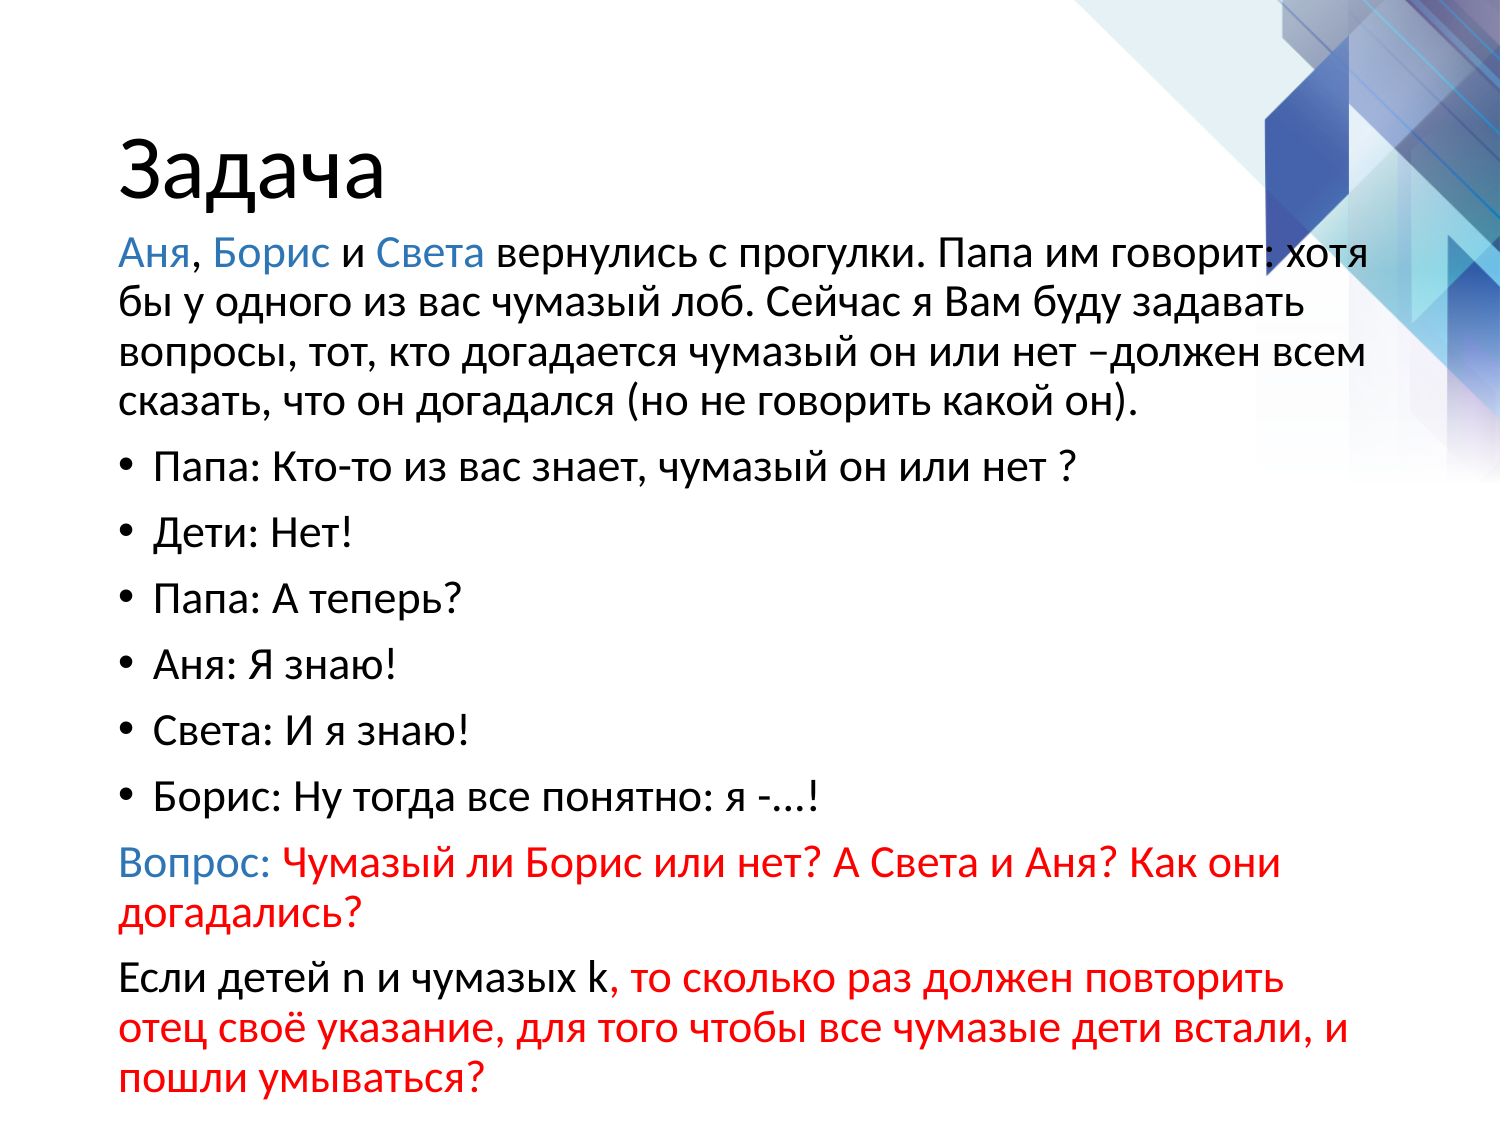

# Задача
Аня, Борис и Света вернулись с прогулки. Папа им говорит: хотя бы у одного из вас чумазый лоб. Сейчас я Вам буду задавать вопросы, тот, кто догадается чумазый он или нет –должен всем сказать, что он догадался (но не говорить какой он).
Папа: Кто-то из вас знает, чумазый он или нет ?
Дети: Нет!
Папа: А теперь?
Аня: Я знаю!
Света: И я знаю!
Борис: Ну тогда все понятно: я -...!
Вопрос: Чумазый ли Борис или нет? А Света и Аня? Как они догадались?
Если детей n и чумазых k, то сколько раз должен повторить отец своё указание, для того чтобы все чумазые дети встали, и пошли умываться?